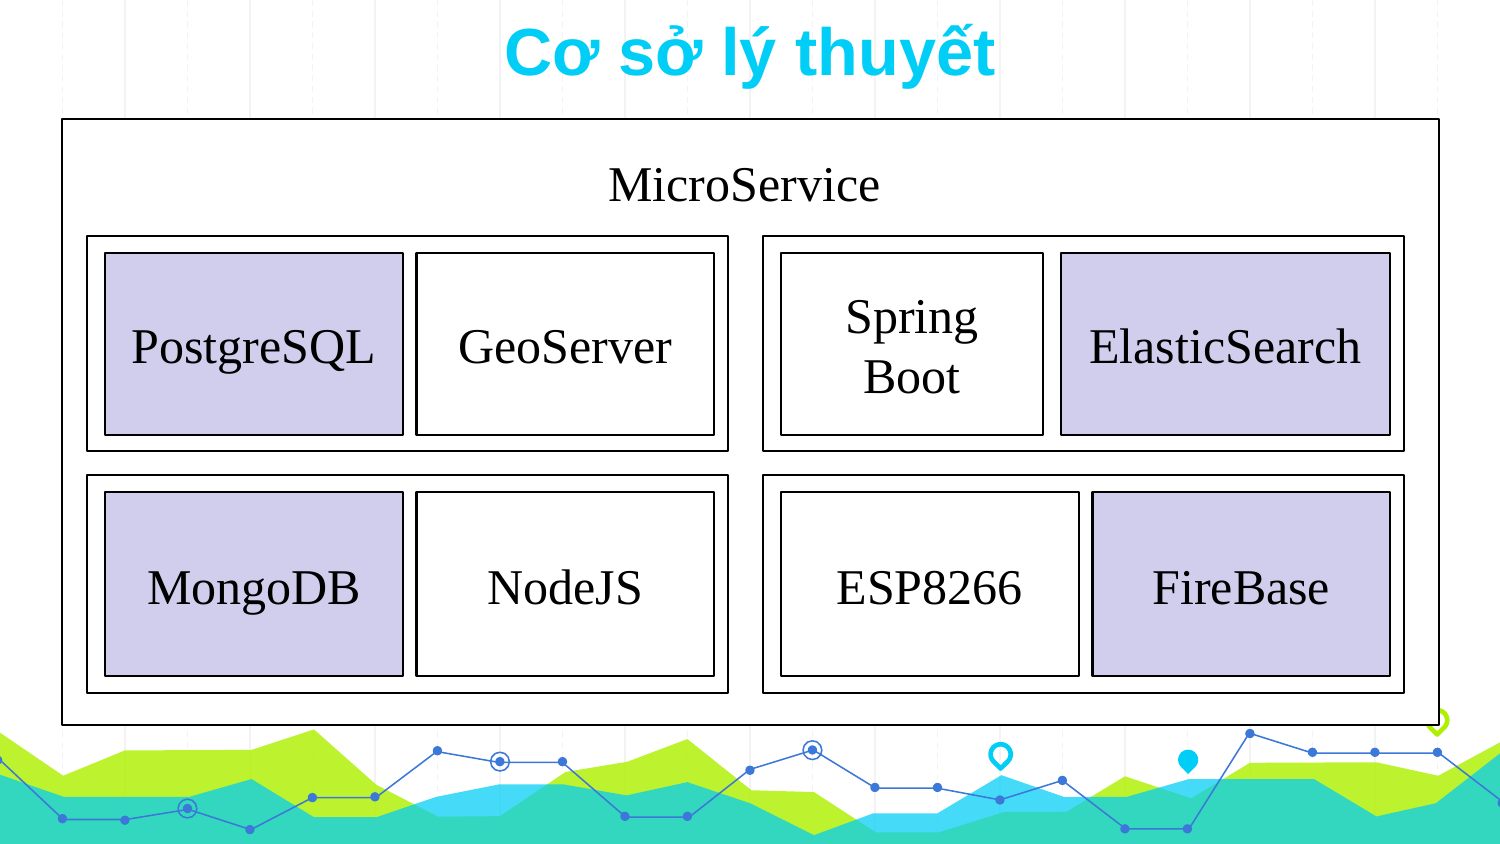

# Cơ sở lý thuyết
MicroService

PostgreSQL
GeoServer
Spring Boot
ElasticSearch

MongoDB
NodeJS
ESP8266
FireBase